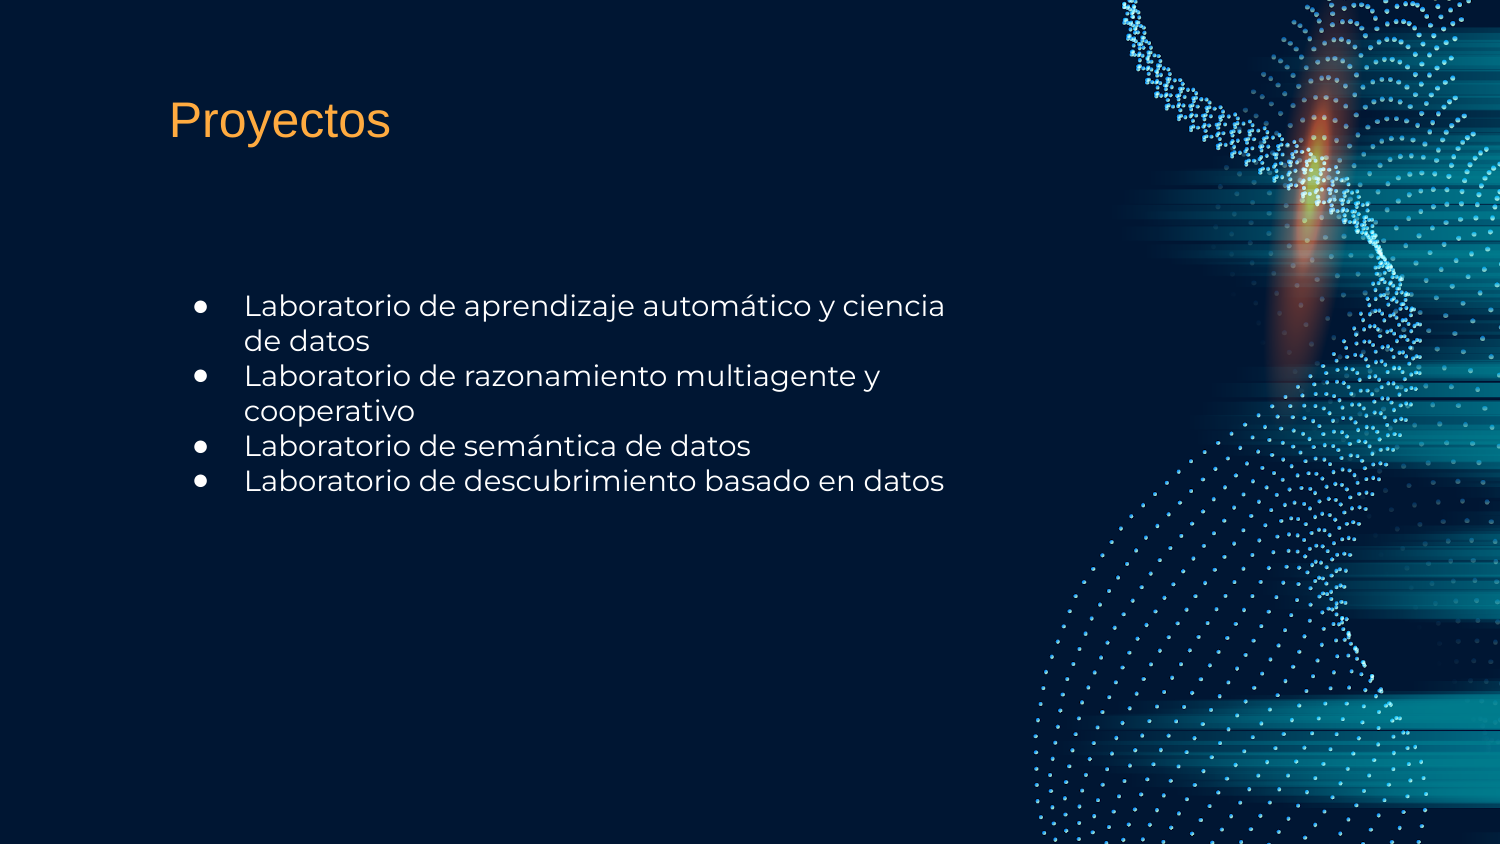

# Proyectos
Laboratorio de aprendizaje automático y ciencia de datos
Laboratorio de razonamiento multiagente y cooperativo
Laboratorio de semántica de datos
Laboratorio de descubrimiento basado en datos